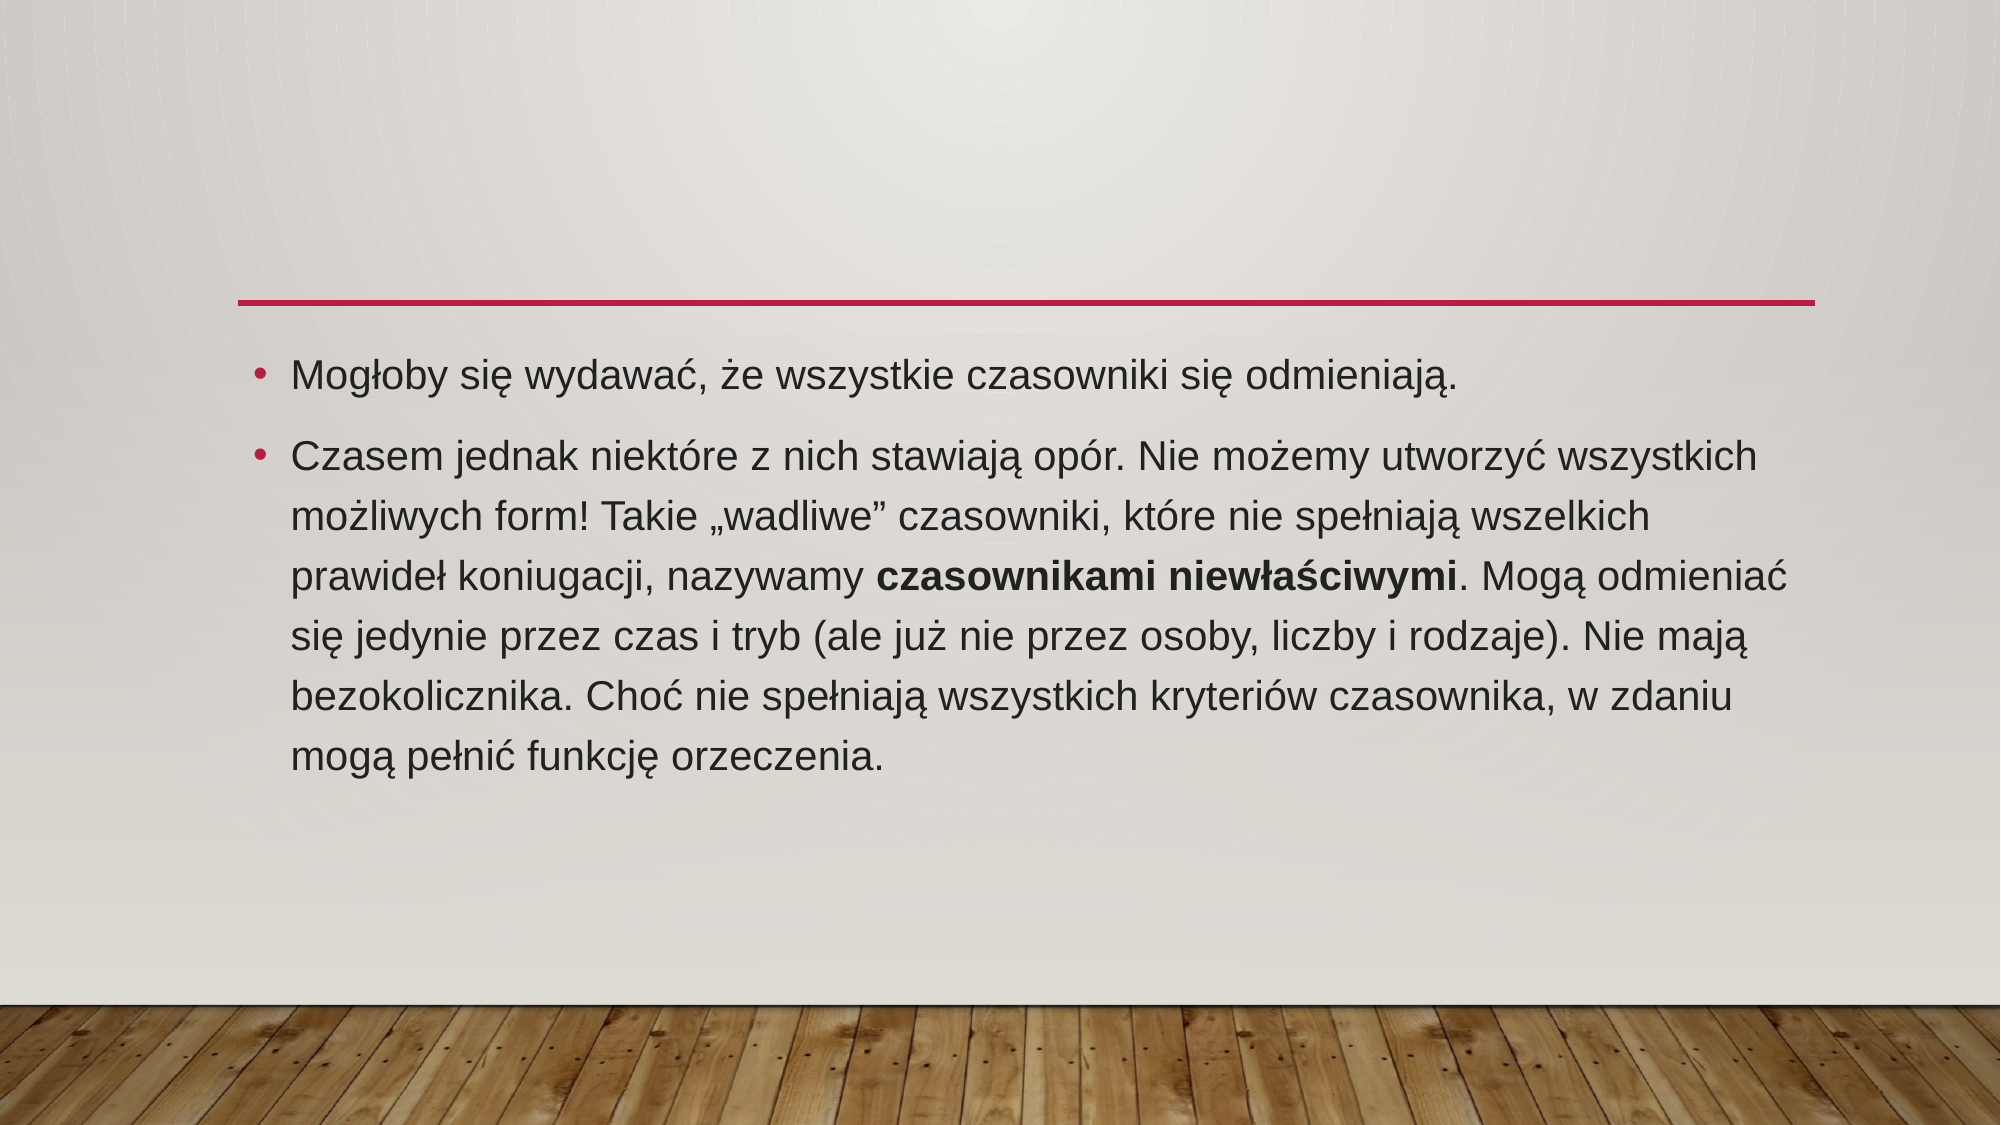

Mogłoby się wydawać, że wszystkie czasowniki się odmieniają.
Czasem jednak niektóre z nich stawiają opór. Nie możemy utworzyć wszystkich możliwych form! Takie „wadliwe” czasowniki, które nie spełniają wszelkich prawideł koniugacji, nazywamy czasownikami niewłaściwymi. Mogą odmieniać się jedynie przez czas i tryb (ale już nie przez osoby, liczby i rodzaje). Nie mają bezokolicznika. Choć nie spełniają wszystkich kryteriów czasownika, w zdaniu mogą pełnić funkcję orzeczenia.